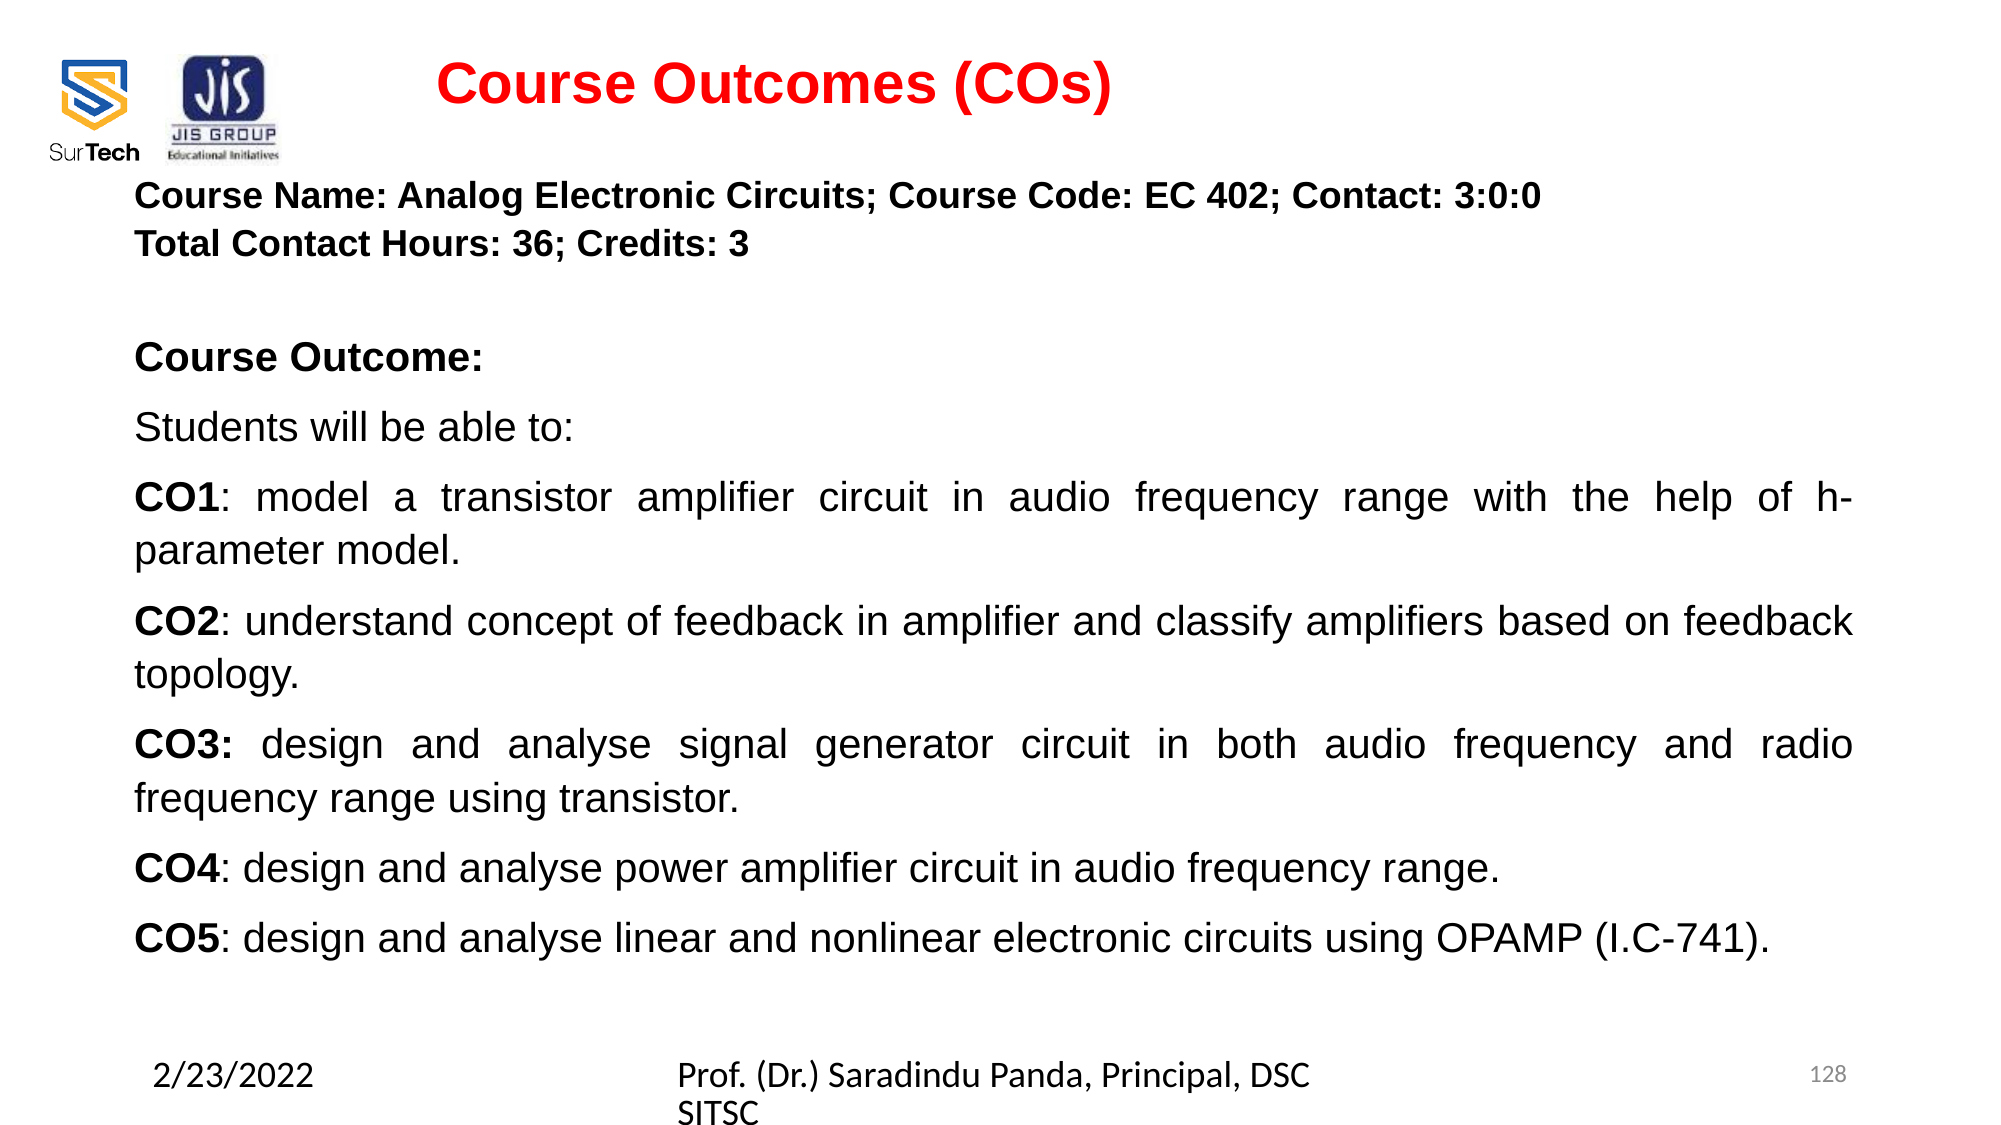

Course Outcomes (COs)
Course Name: Analog Electronic Circuits; Course Code: EC 402; Contact: 3:0:0
Total Contact Hours: 36; Credits: 3
Course Outcome:
Students will be able to:
CO1: model a transistor amplifier circuit in audio frequency range with the help of h-parameter model.
CO2: understand concept of feedback in amplifier and classify amplifiers based on feedback topology.
CO3: design and analyse signal generator circuit in both audio frequency and radio frequency range using transistor.
CO4: design and analyse power amplifier circuit in audio frequency range.
CO5: design and analyse linear and nonlinear electronic circuits using OPAMP (I.C-741).
2/23/2022
Prof. (Dr.) Saradindu Panda, Principal, DSCSITSC
128